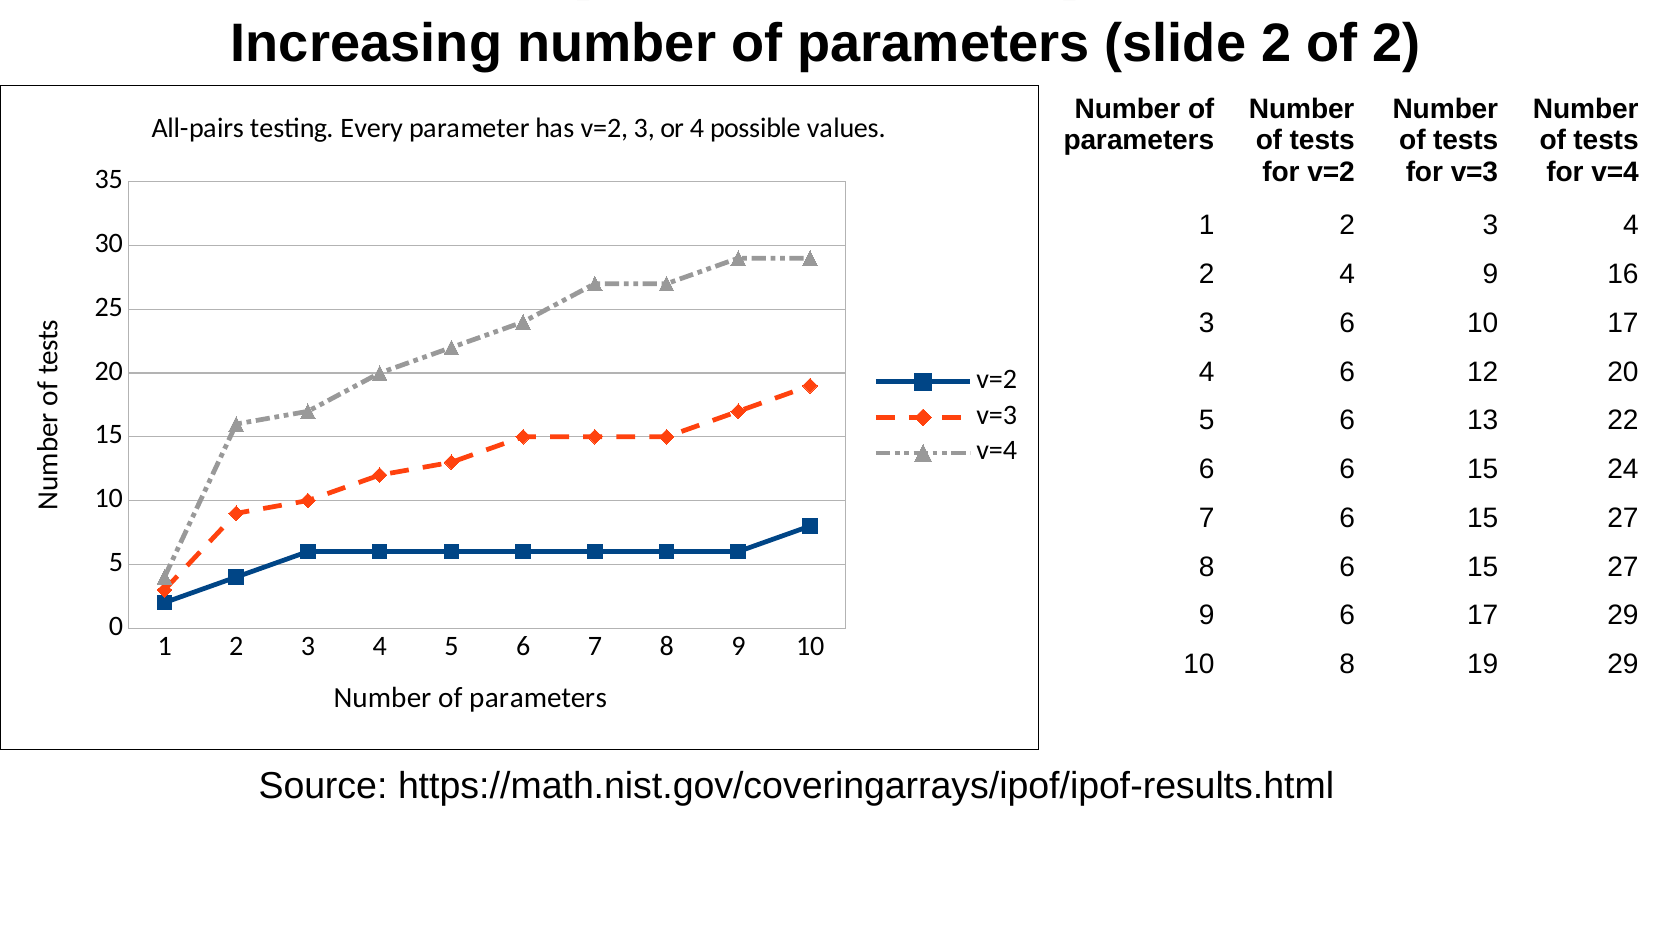

Increasing number of parameters (slide 2 of 2)
Increasing number of parameters (slide 2 of 2)

### Chart: All-pairs testing. Every parameter has v=2, 3, or 4 possible values.

| Category |  |  |  |
|---|---|---|---|
| 1 | 2.0 | 3.0 | 4.0 |
| 2 | 4.0 | 9.0 | 16.0 |
| 3 | 6.0 | 10.0 | 17.0 |
| 4 | 6.0 | 12.0 | 20.0 |
| 5 | 6.0 | 13.0 | 22.0 |
| 6 | 6.0 | 15.0 | 24.0 |
| 7 | 6.0 | 15.0 | 27.0 |
| 8 | 6.0 | 15.0 | 27.0 |
| 9 | 6.0 | 17.0 | 29.0 |
| 10 | 8.0 | 19.0 | 29.0 |
| Number of parameters | Number of tests for v=2 | Number of tests for v=3 | Number of tests for v=4 |
| --- | --- | --- | --- |
| 1 | 2 | 3 | 4 |
| 2 | 4 | 9 | 16 |
| 3 | 6 | 10 | 17 |
| 4 | 6 | 12 | 20 |
| 5 | 6 | 13 | 22 |
| 6 | 6 | 15 | 24 |
| 7 | 6 | 15 | 27 |
| 8 | 6 | 15 | 27 |
| 9 | 6 | 17 | 29 |
| 10 | 8 | 19 | 29 |
Source: https://math.nist.gov/coveringarrays/ipof/ipof-results.html